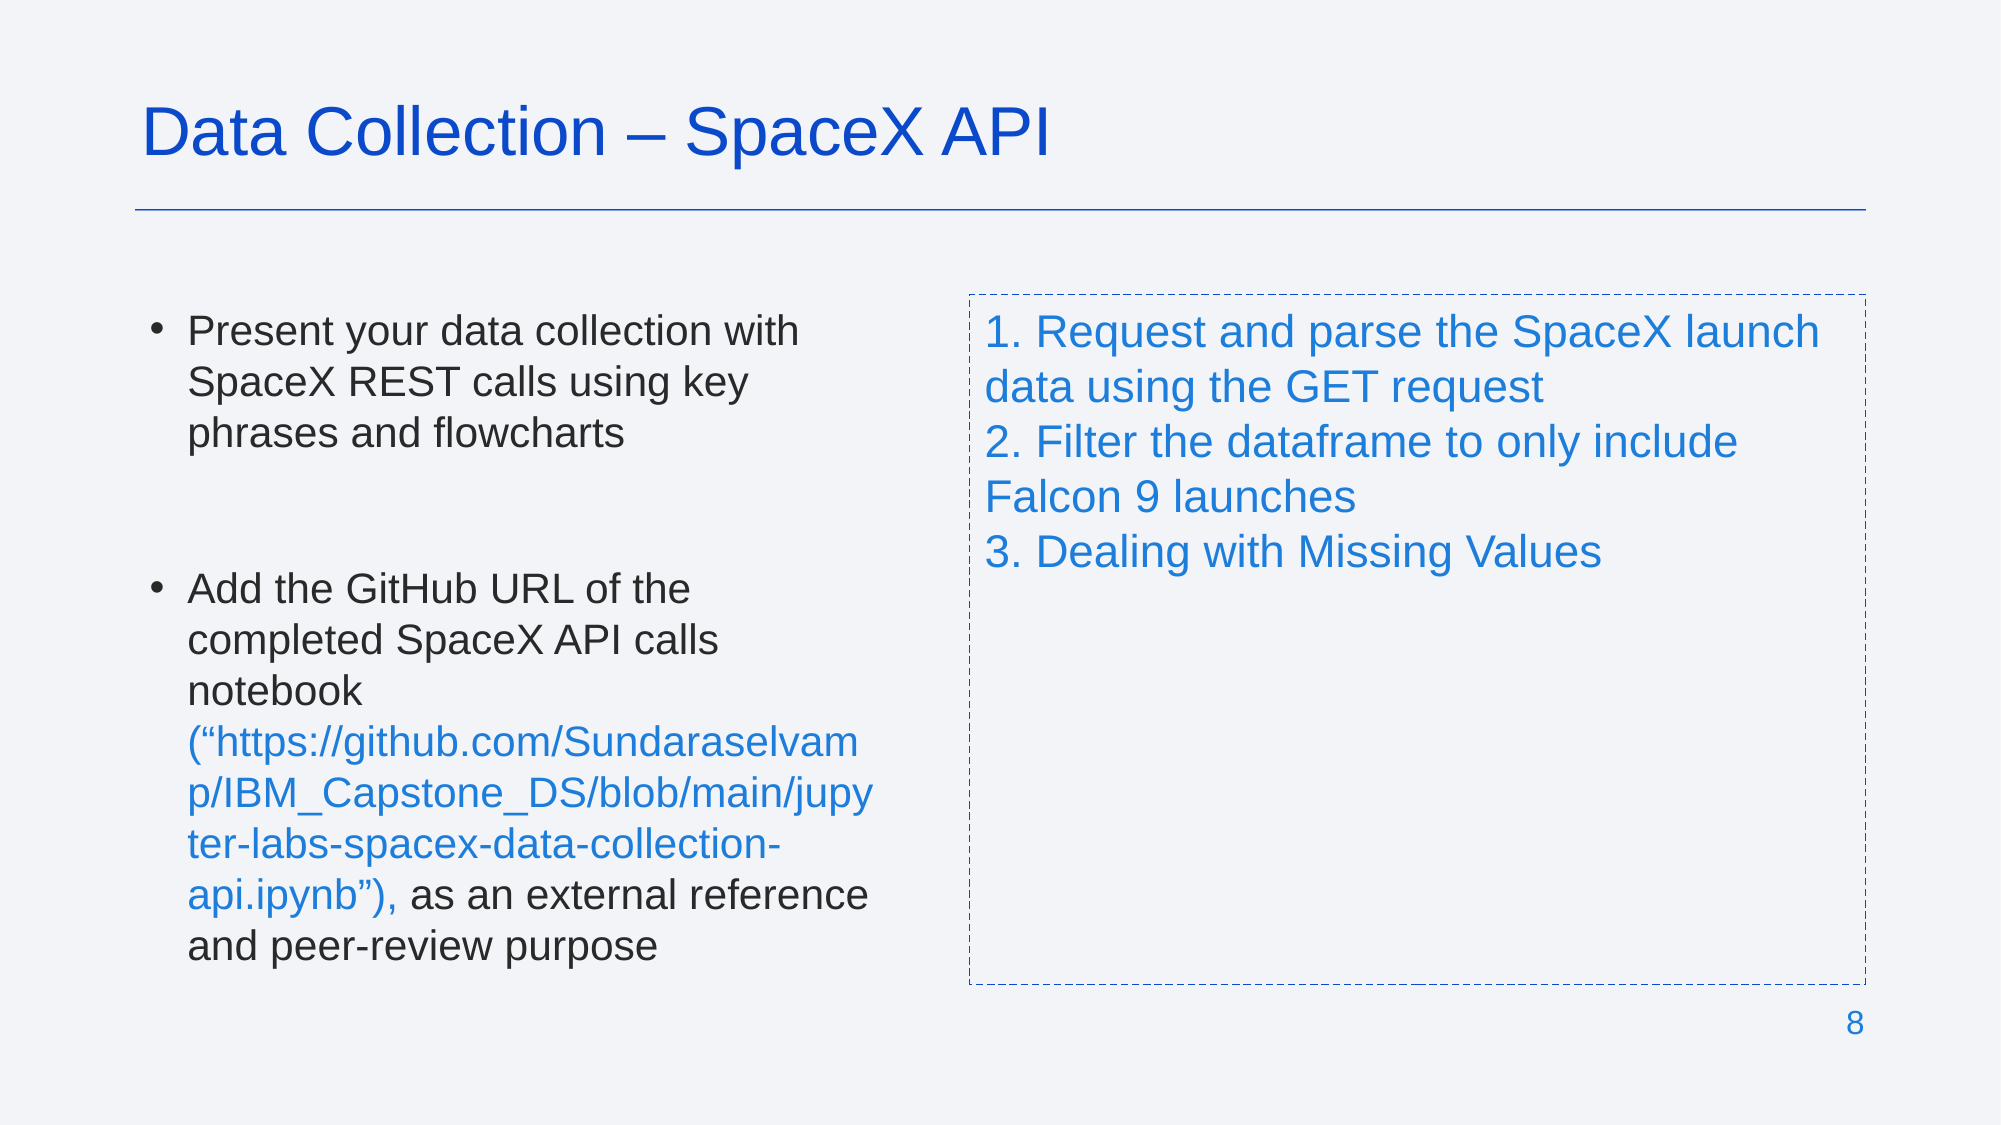

Data Collection – SpaceX API
1. Request and parse the SpaceX launch data using the GET request
2. Filter the dataframe to only include Falcon 9 launches
3. Dealing with Missing Values

Present your data collection with SpaceX REST calls using key phrases and flowcharts

Add the GitHub URL of the completed SpaceX API calls notebook (“https://github.com/Sundaraselvamp/IBM_Capstone_DS/blob/main/jupyter-labs-spacex-data-collection-api.ipynb”), as an external reference and peer-review purpose

8